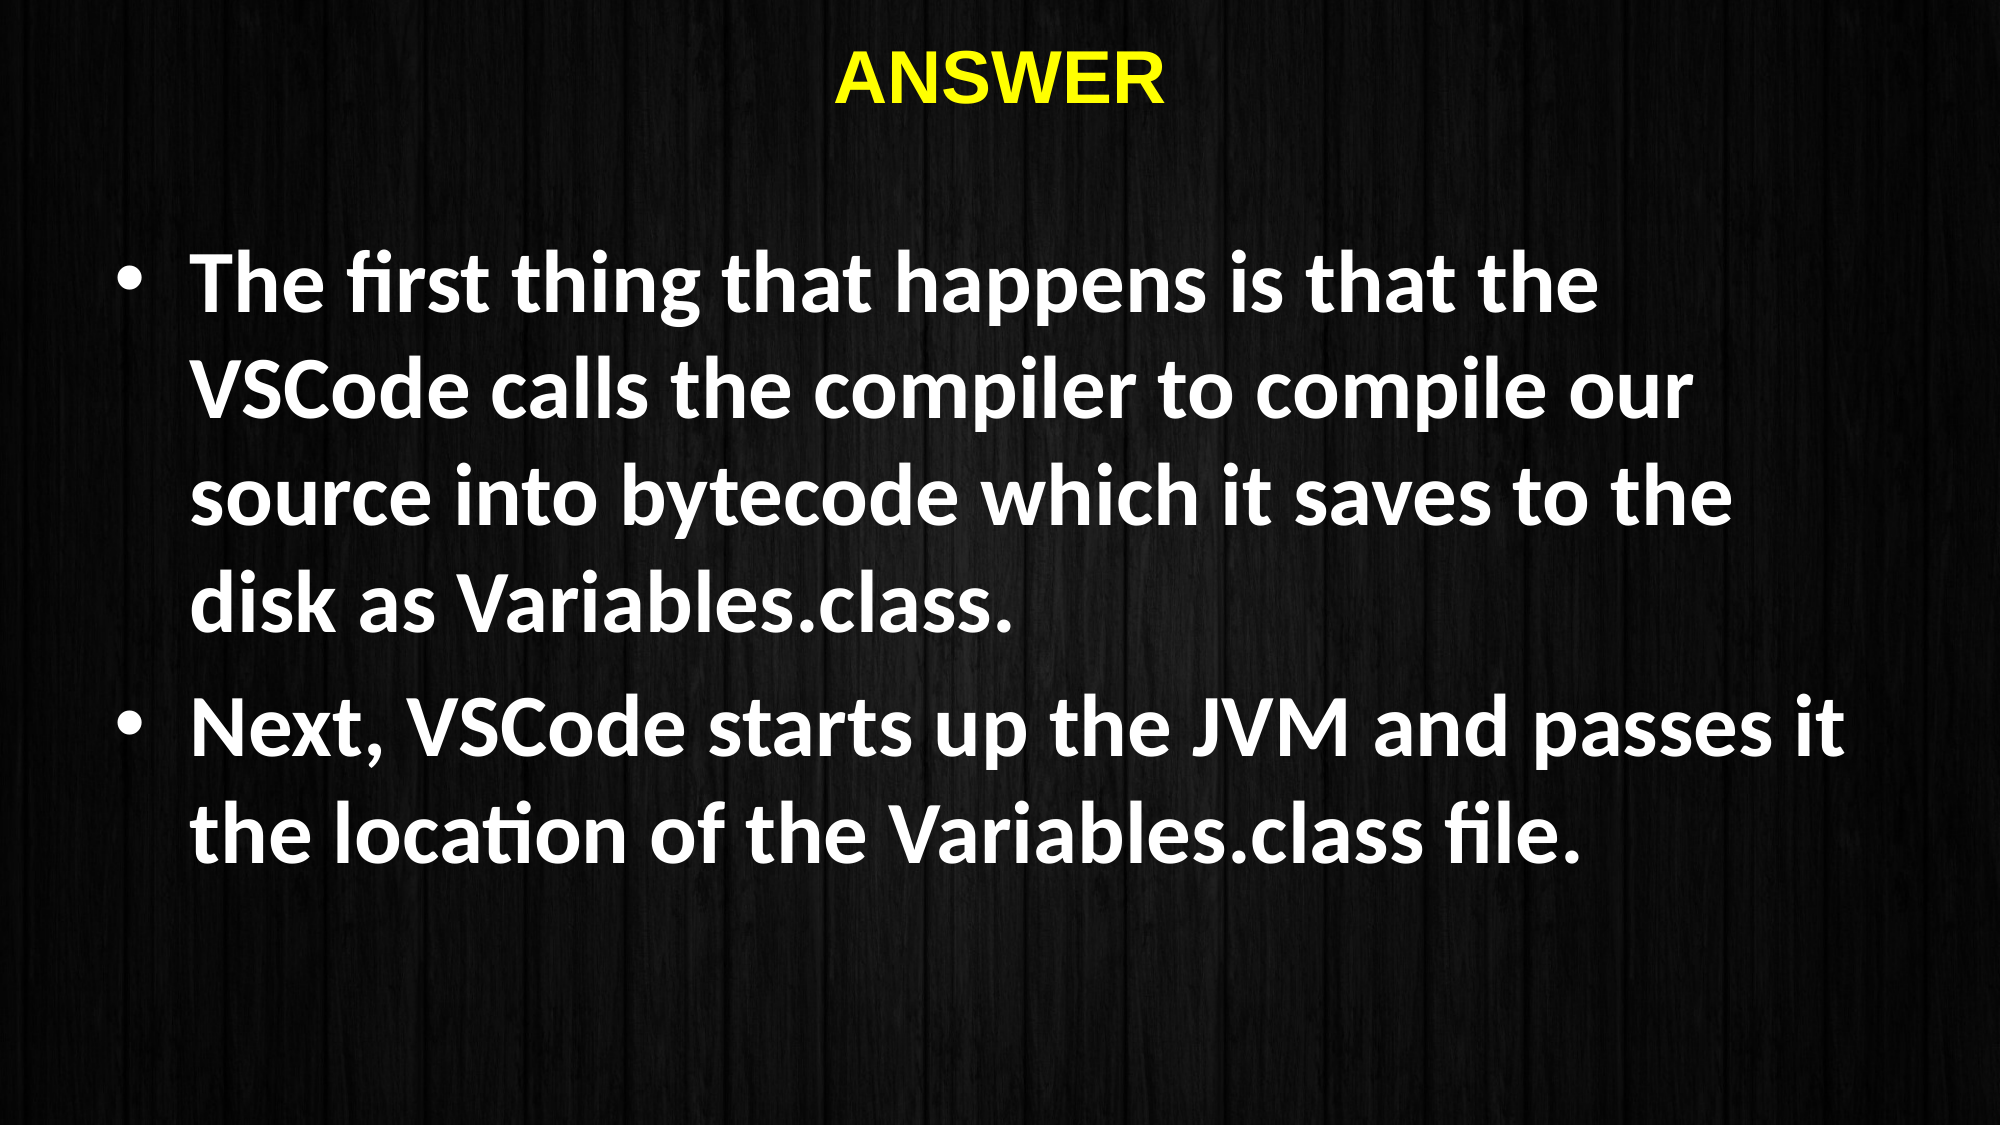

# Answer
The first thing that happens is that the VSCode calls the compiler to compile our source into bytecode which it saves to the disk as Variables.class.
Next, VSCode starts up the JVM and passes it the location of the Variables.class file.